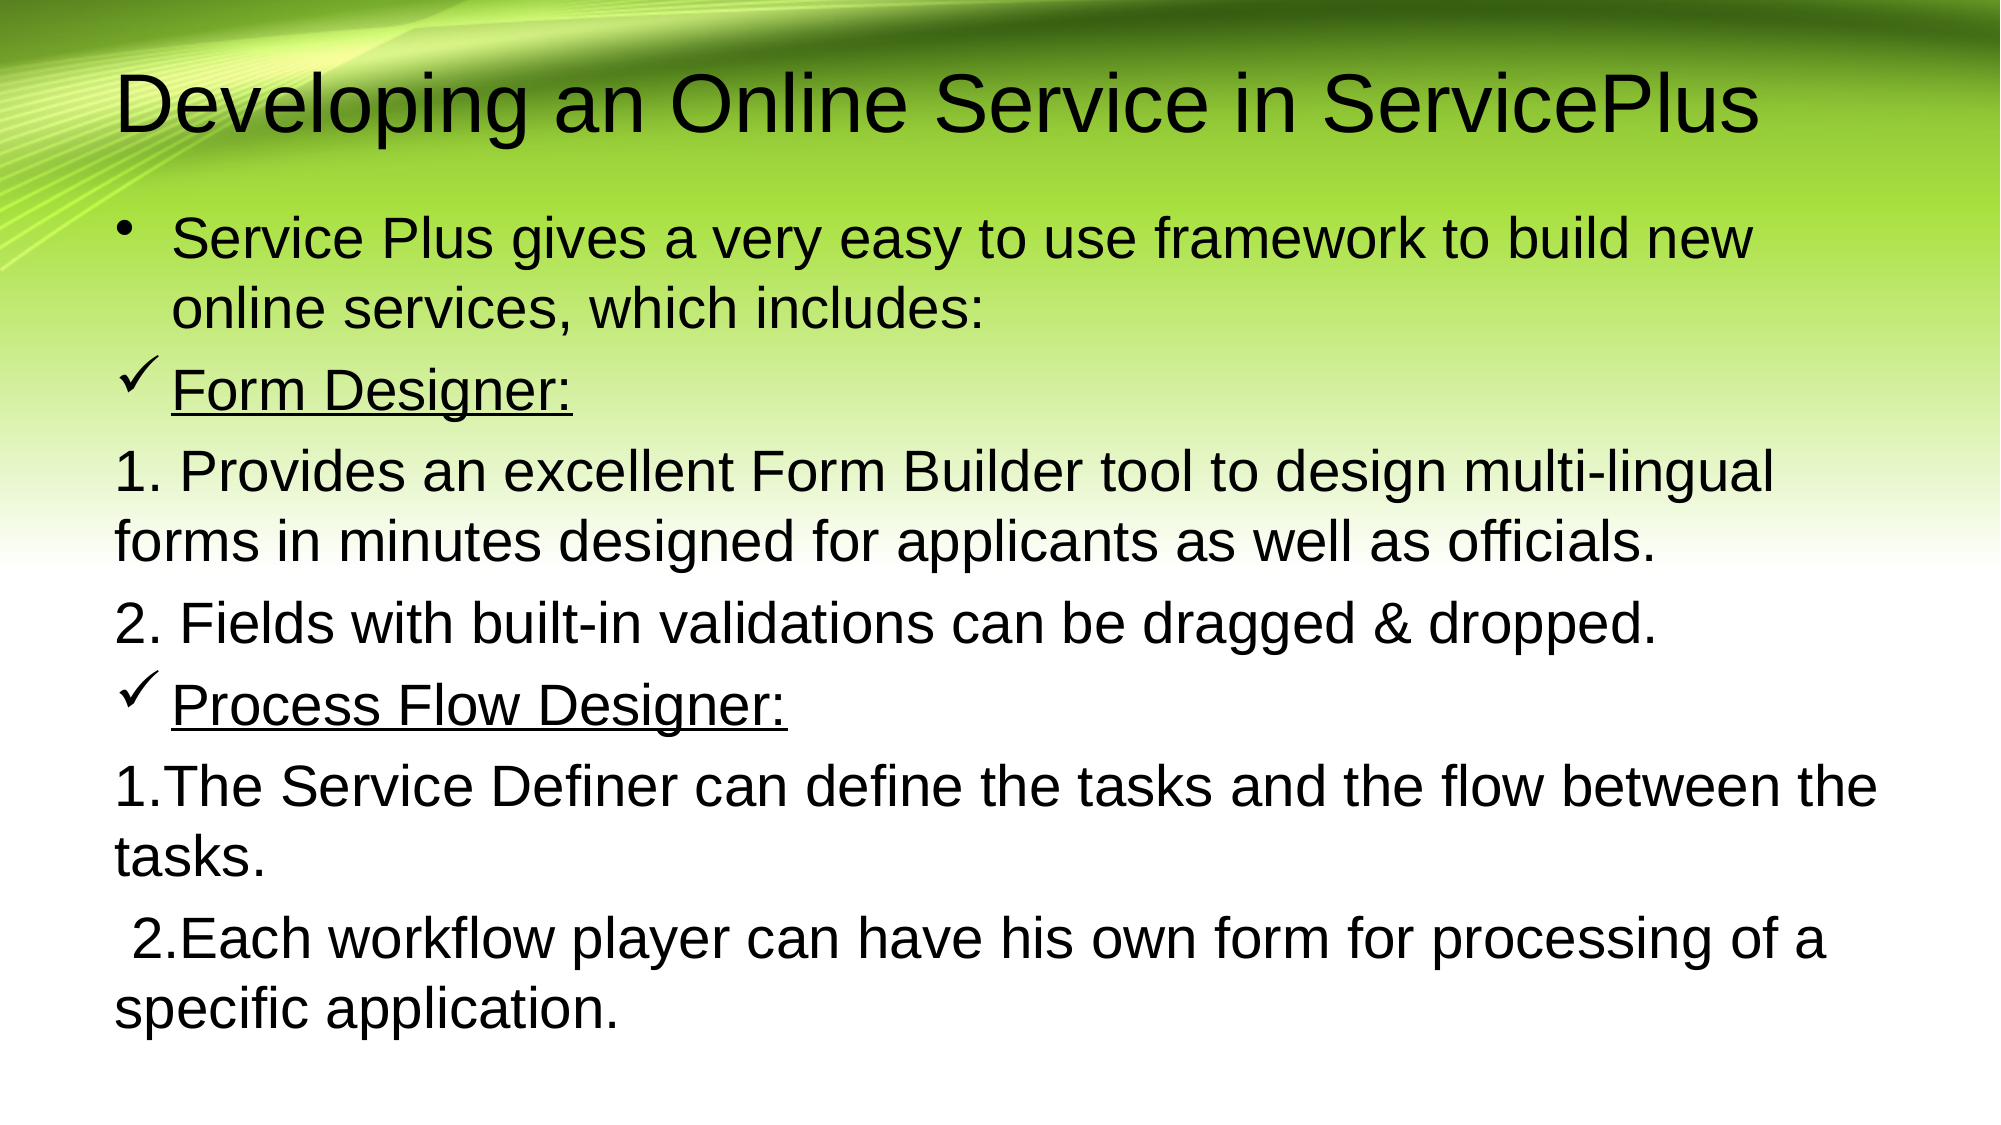

# Developing an Online Service in ServicePlus
Service Plus gives a very easy to use framework to build new online services, which includes:
Form Designer:
1. Provides an excellent Form Builder tool to design multi-lingual forms in minutes designed for applicants as well as officials.
2. Fields with built-in validations can be dragged & dropped.
Process Flow Designer:
1.The Service Definer can define the tasks and the flow between the tasks.
 2.Each workflow player can have his own form for processing of a specific application.